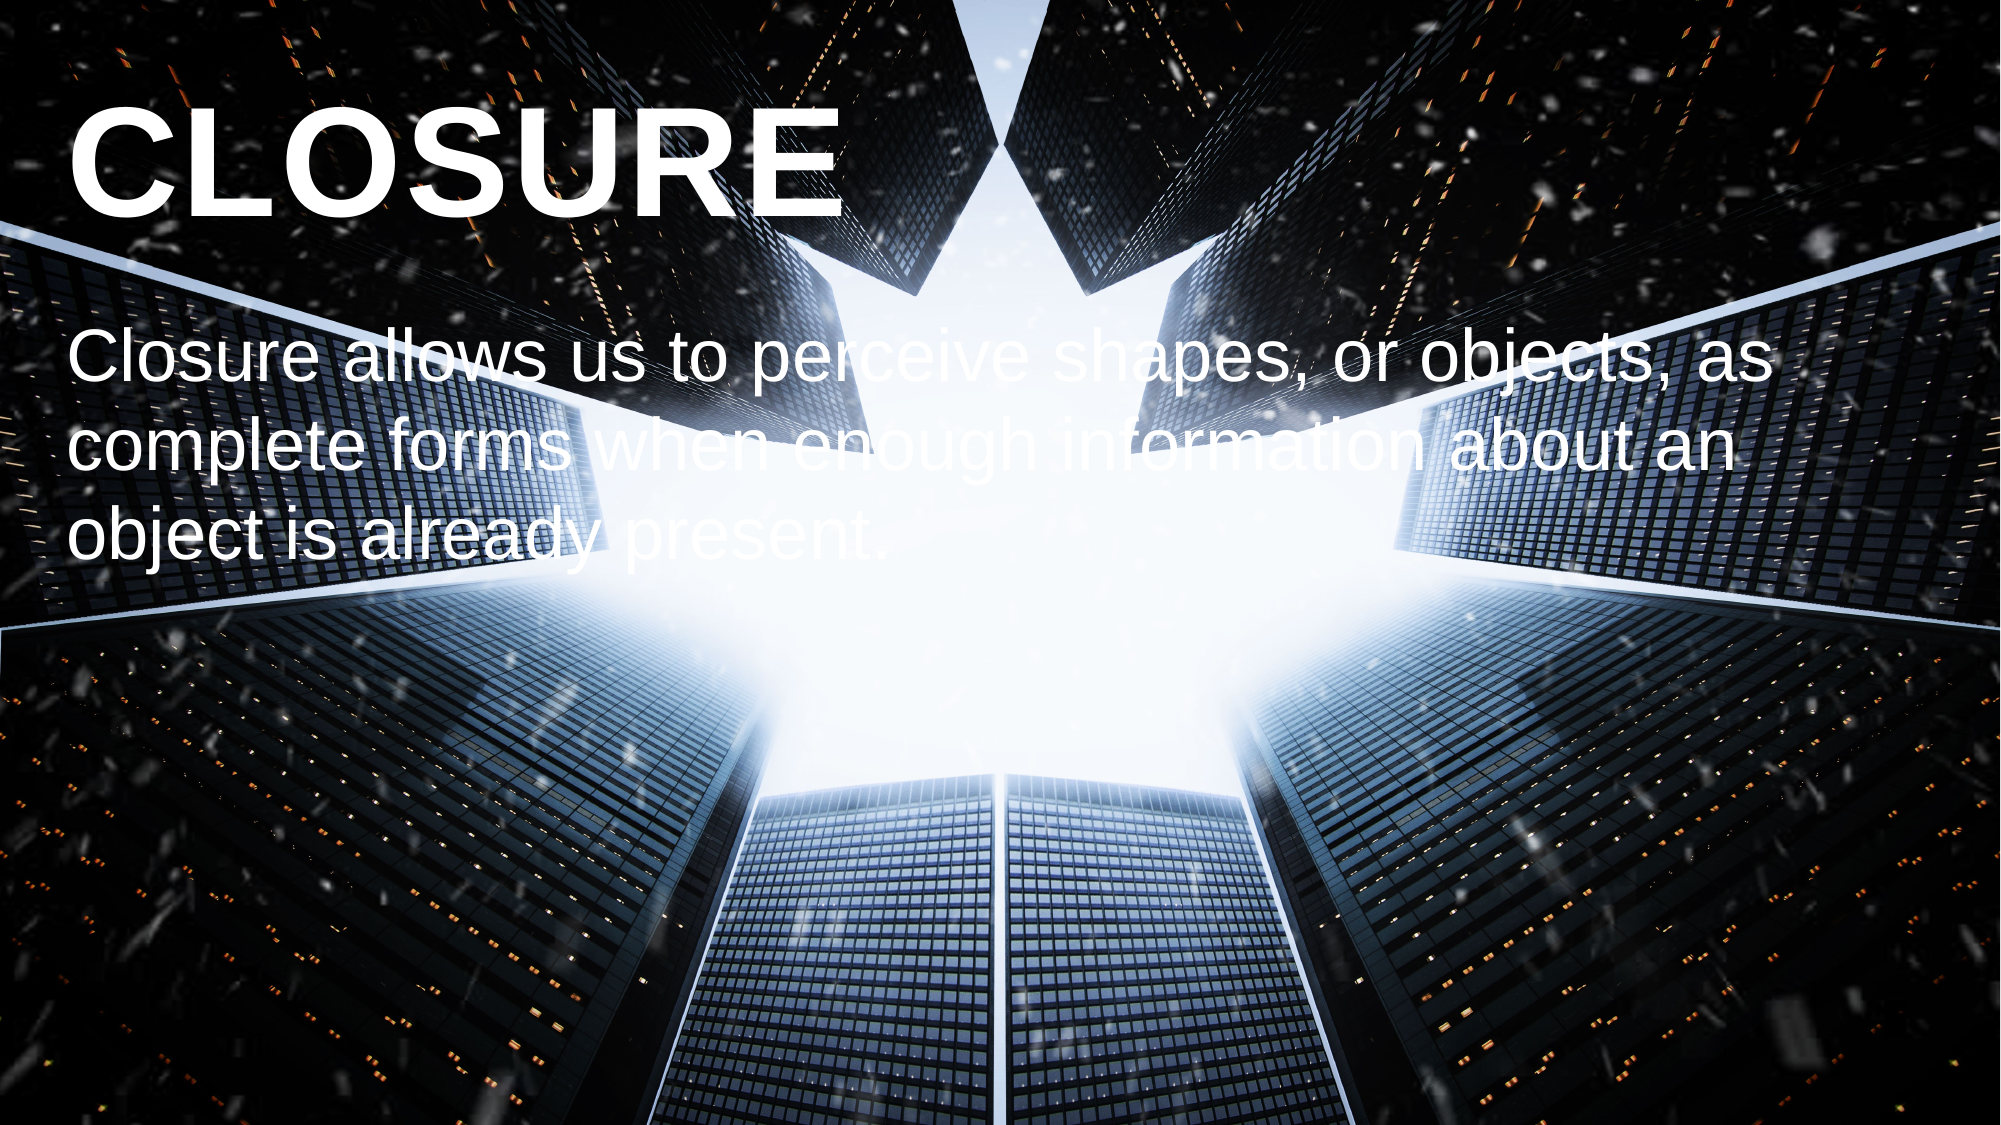

# Closure
Closure allows us to perceive shapes, or objects, as complete forms when enough information about an object is already present.